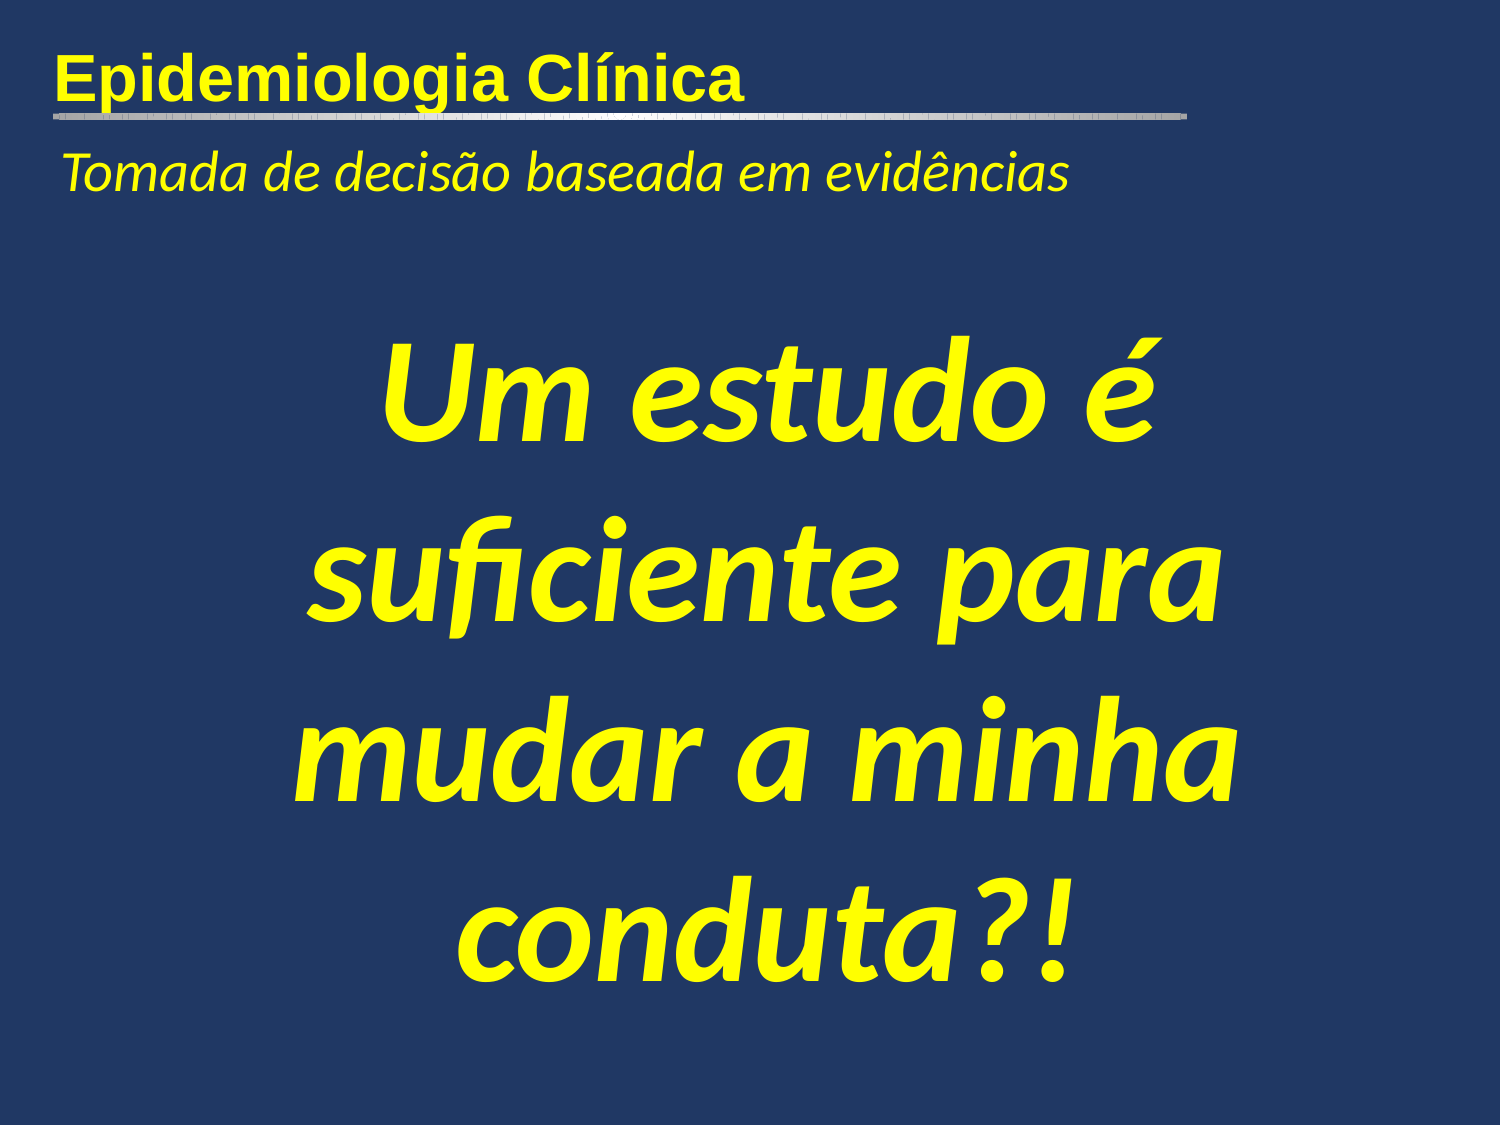

Epidemiologia Clínica

Tomada de decisão baseada em evidências
Um estudo é suficiente para mudar a minha conduta?!